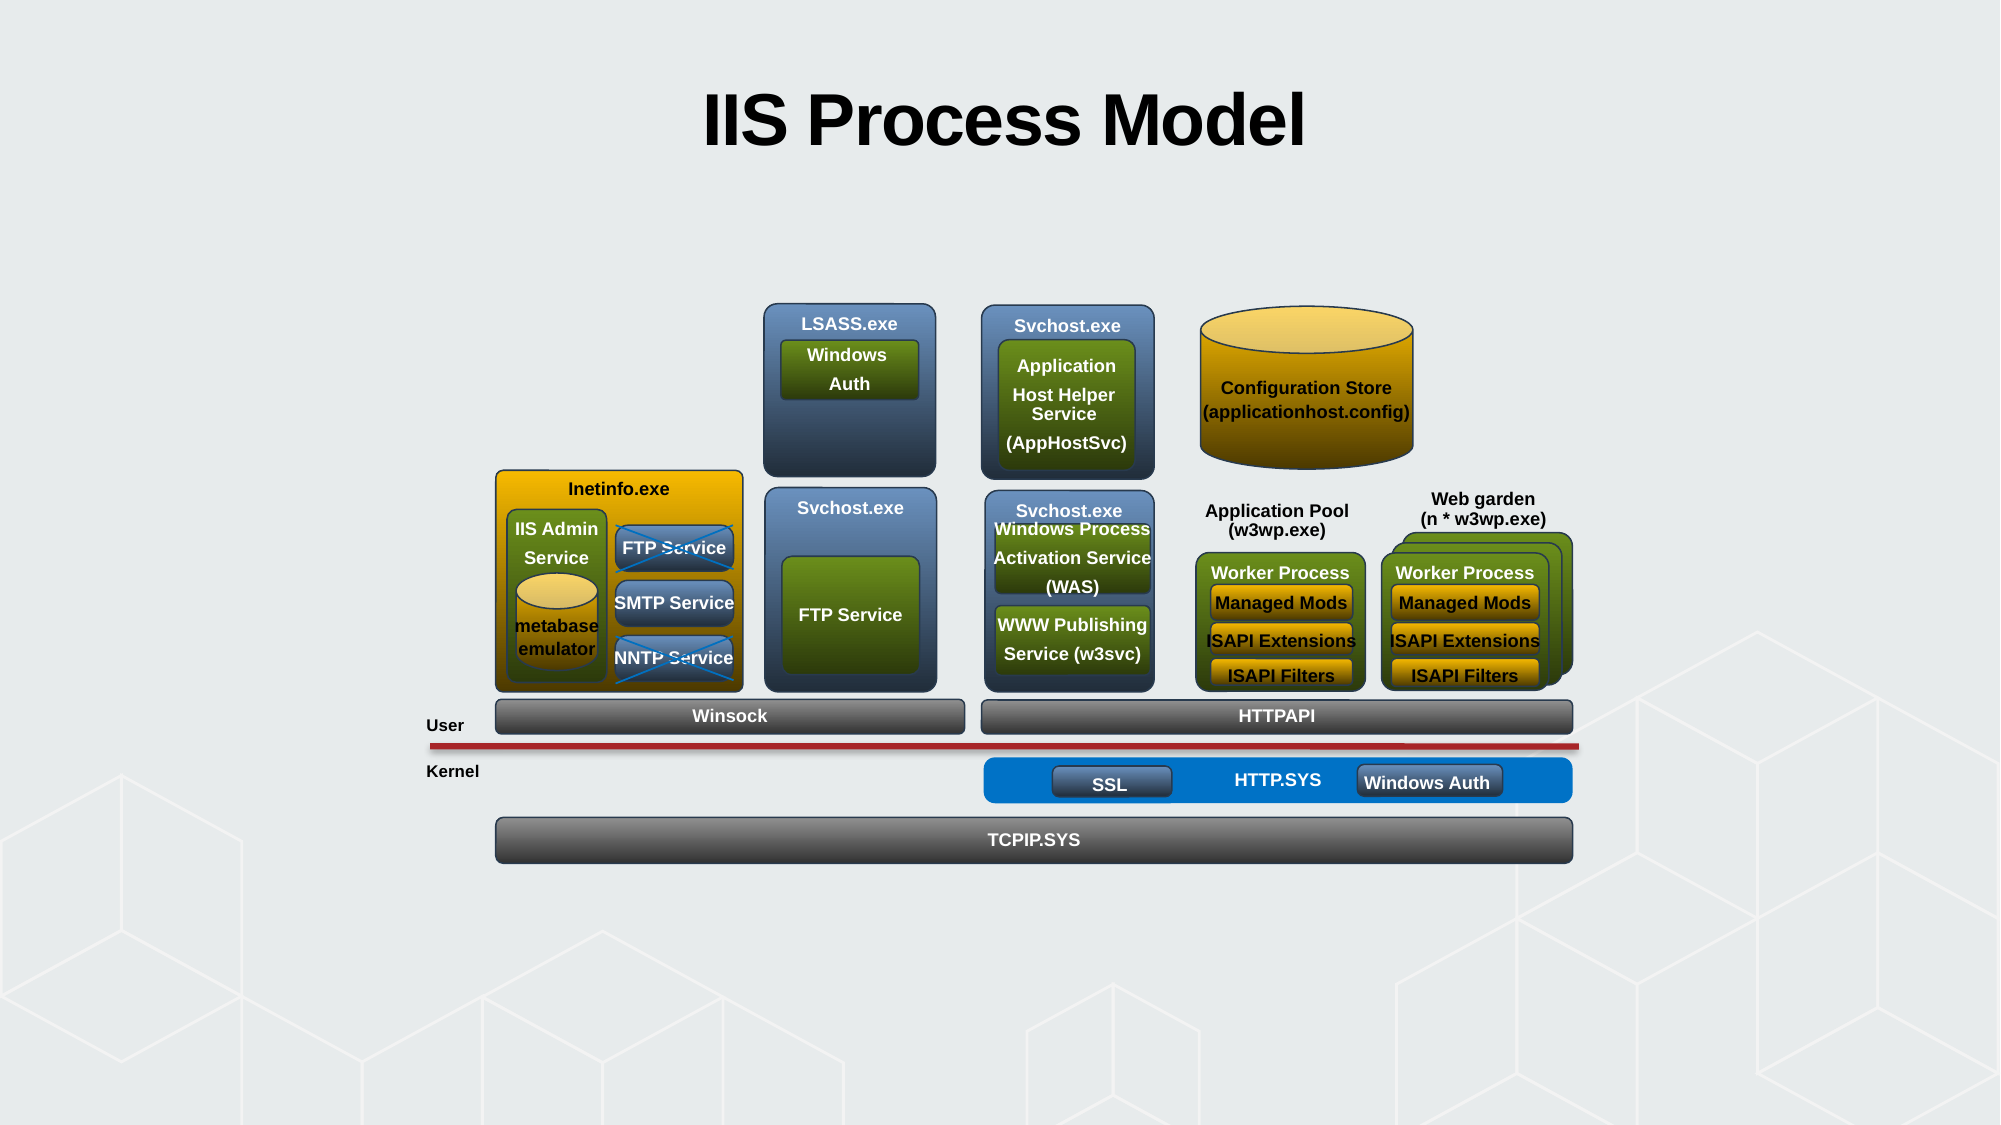

# IIS Process Model
LSASS.exe
Windows
Auth
Svchost.exe
Application
Host Helper
Service
(AppHostSvc)

Configuration Store
(applicationhost.config)

Inetinfo.exe
IIS Admin
Service
metabase
emulator
SMTP Service
NNTP Service
FTP Service
Web garden
(n * w3wp.exe)
Svchost.exe
FTP Service
Svchost.exe
WWW Publishing
Service (w3svc)
Application Pool (w3wp.exe)
Windows Process
Activation Service
(WAS)
Worker Process
ISAPI Extensions
ISAPI Filters
Worker Process
ISAPI Extensions
ISAPI Filters
Worker Process
Managed Mods
ISAPI Extensions
ISAPI Filters
Worker Process
Managed Mods
ISAPI Extensions
ISAPI Filters
Winsock
HTTPAPI
User

Kernel
HTTP.SYS
Windows Auth
SSL
TCPIP.SYS